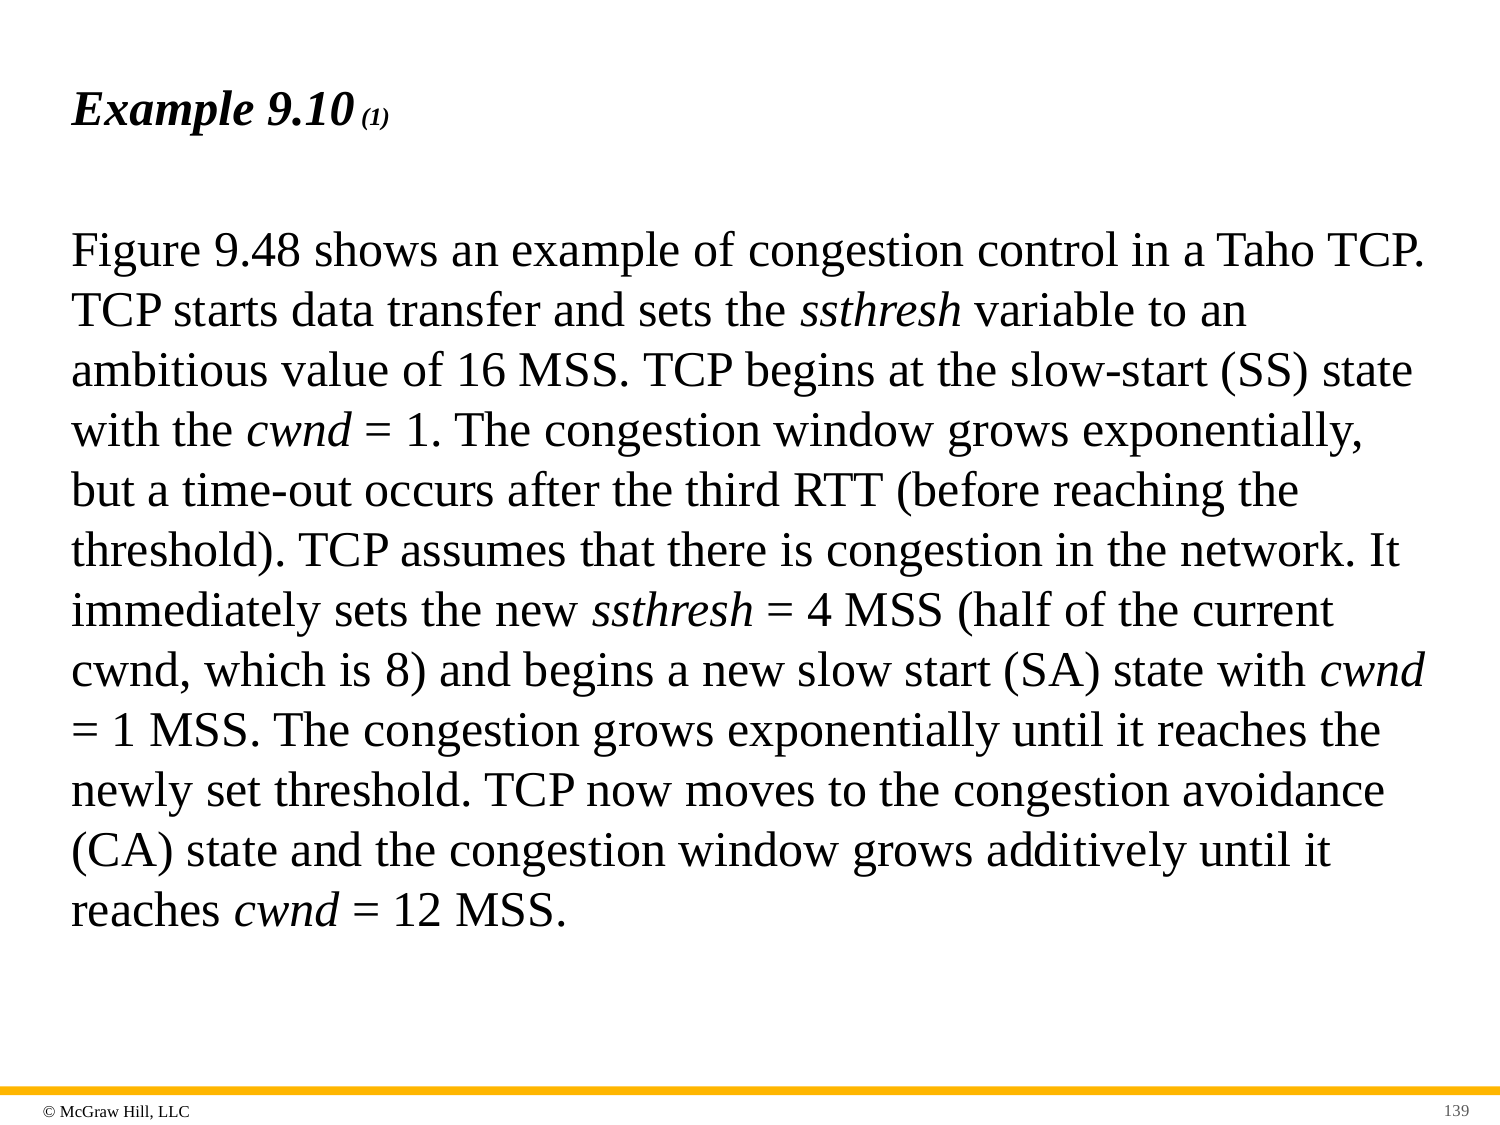

# Example 9.10 (1)
Figure 9.48 shows an example of congestion control in a Taho TCP. TCP starts data transfer and sets the ssthresh variable to an ambitious value of 16 MSS. TCP begins at the slow-start (SS) state with the cwnd = 1. The congestion window grows exponentially, but a time-out occurs after the third RTT (before reaching the threshold). TCP assumes that there is congestion in the network. It immediately sets the new ssthresh = 4 MSS (half of the current cwnd, which is 8) and begins a new slow start (SA) state with cwnd = 1 MSS. The congestion grows exponentially until it reaches the newly set threshold. TCP now moves to the congestion avoidance (CA) state and the congestion window grows additively until it reaches cwnd = 12 MSS.
139